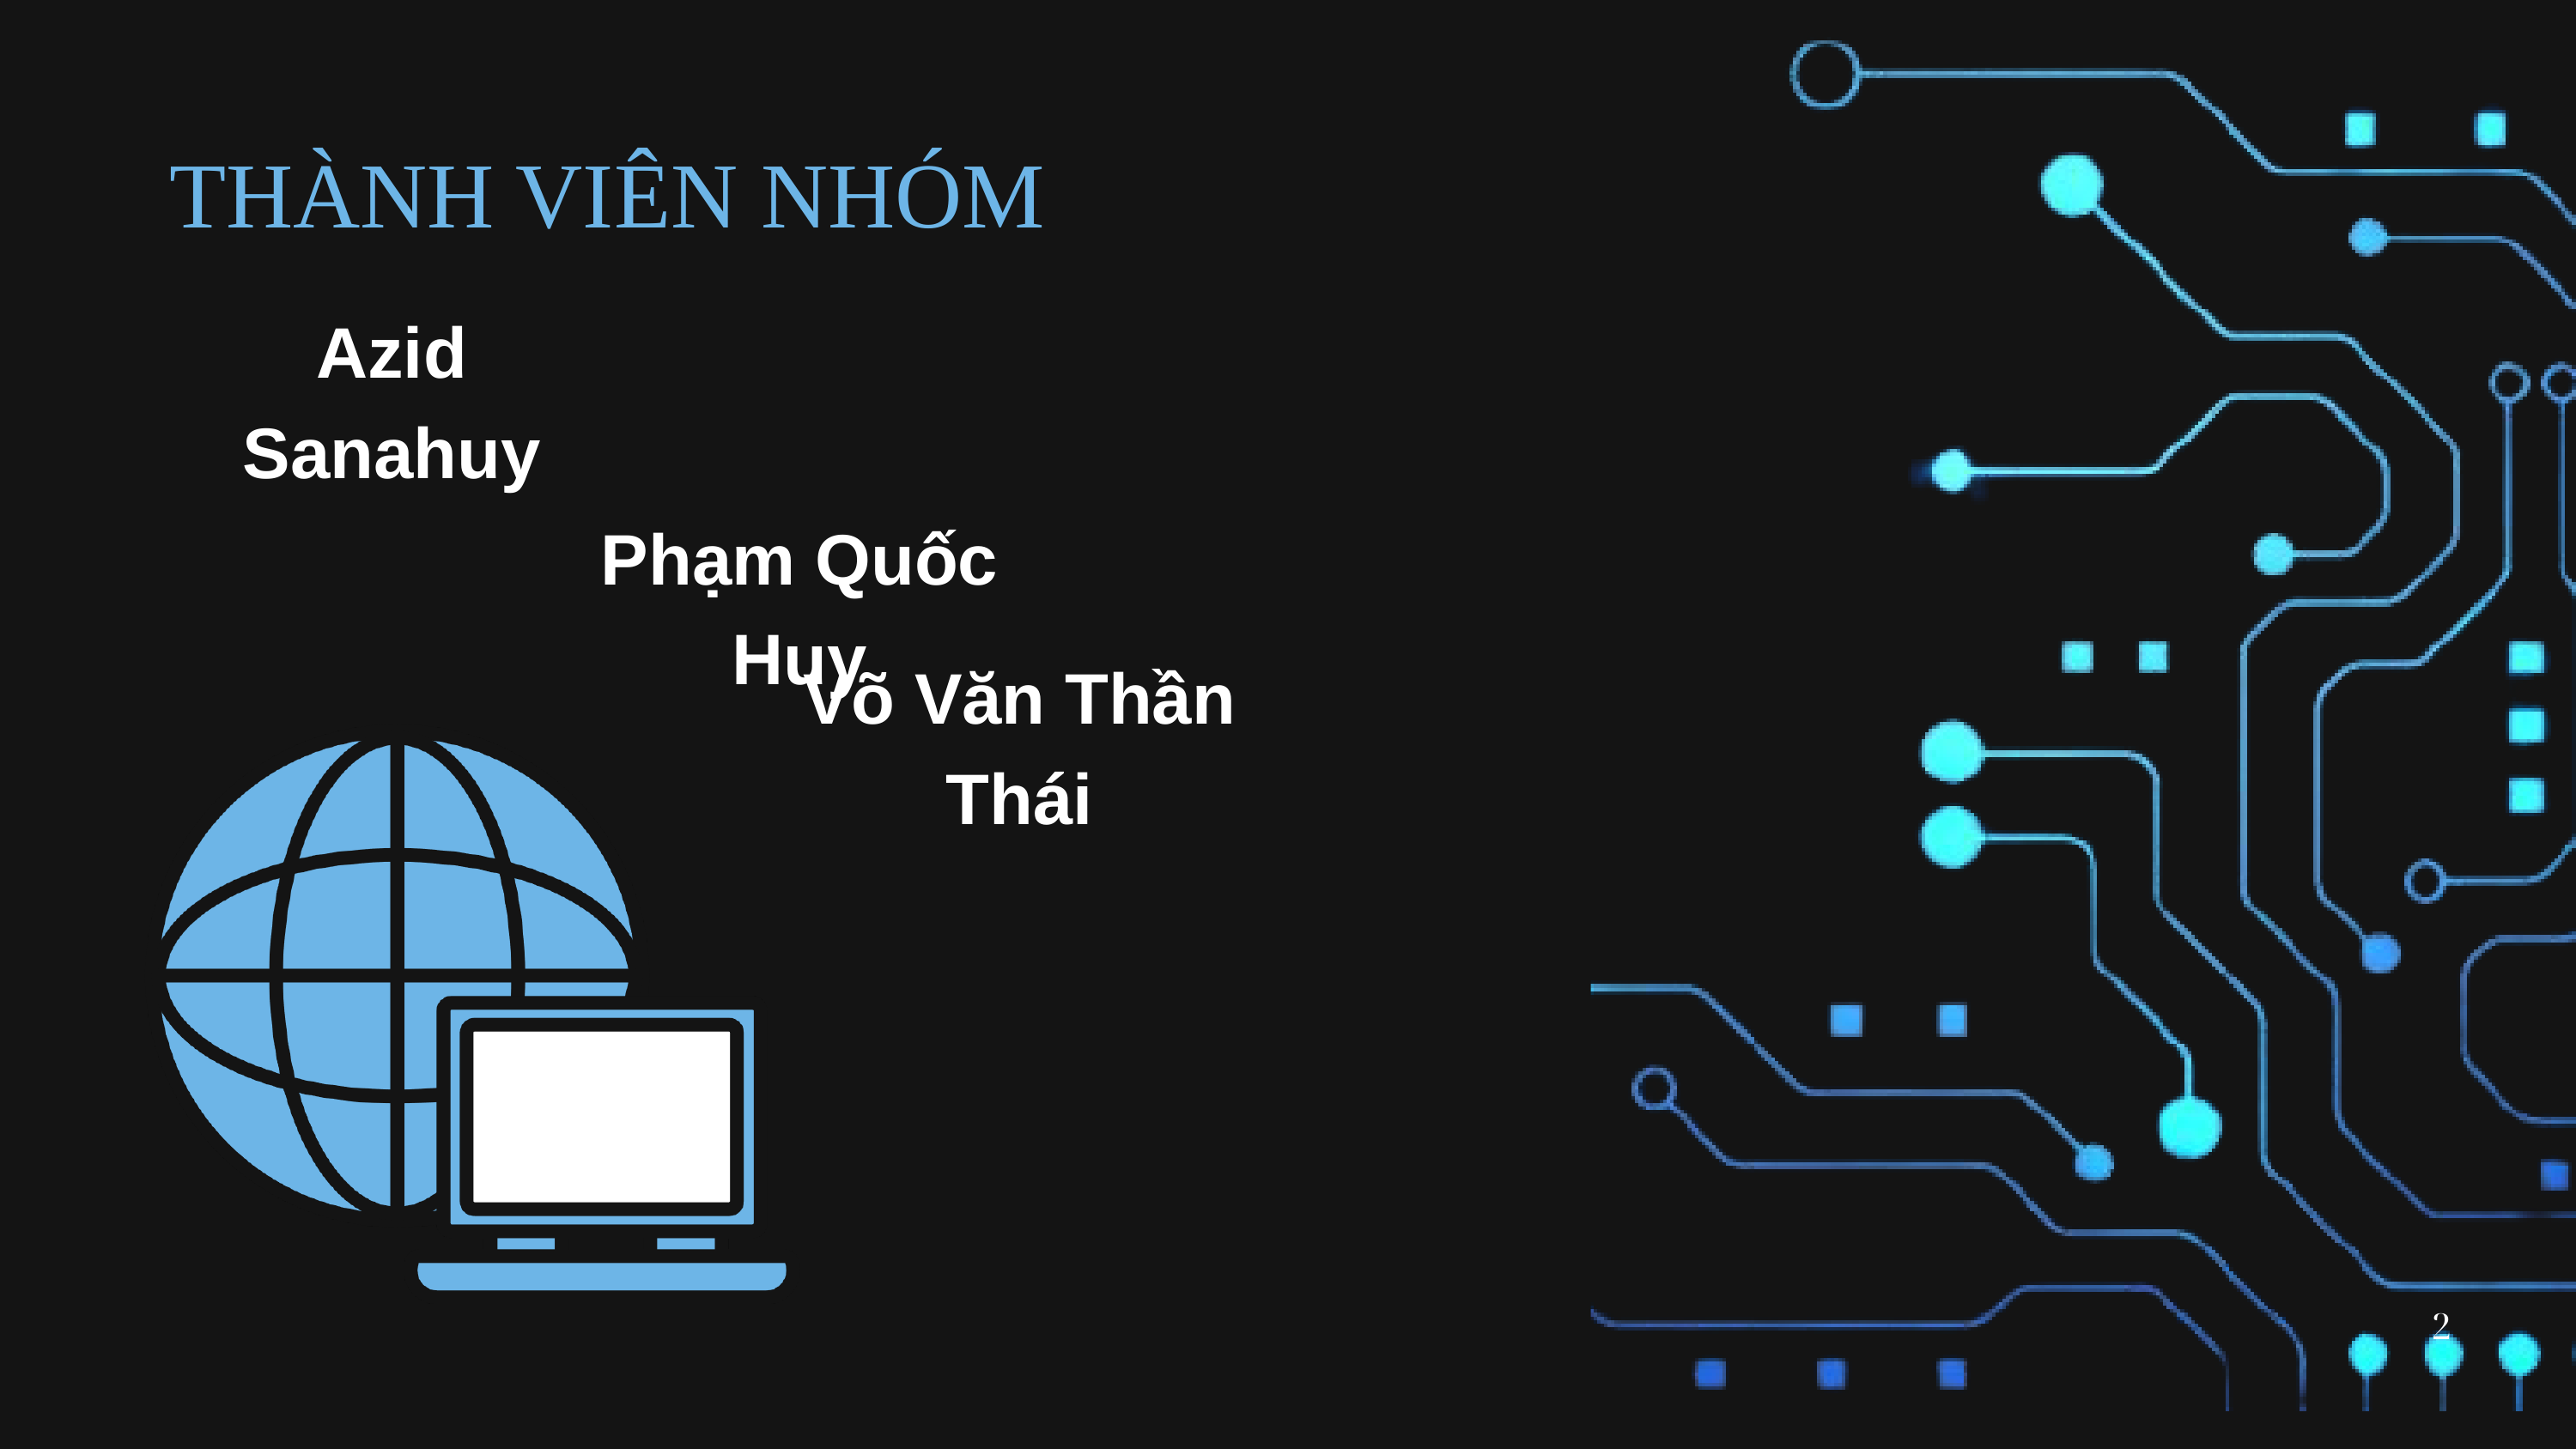

THÀNH VIÊN NHÓM
Azid Sanahuy
Phạm Quốc Huy
Võ Văn Thần Thái

2